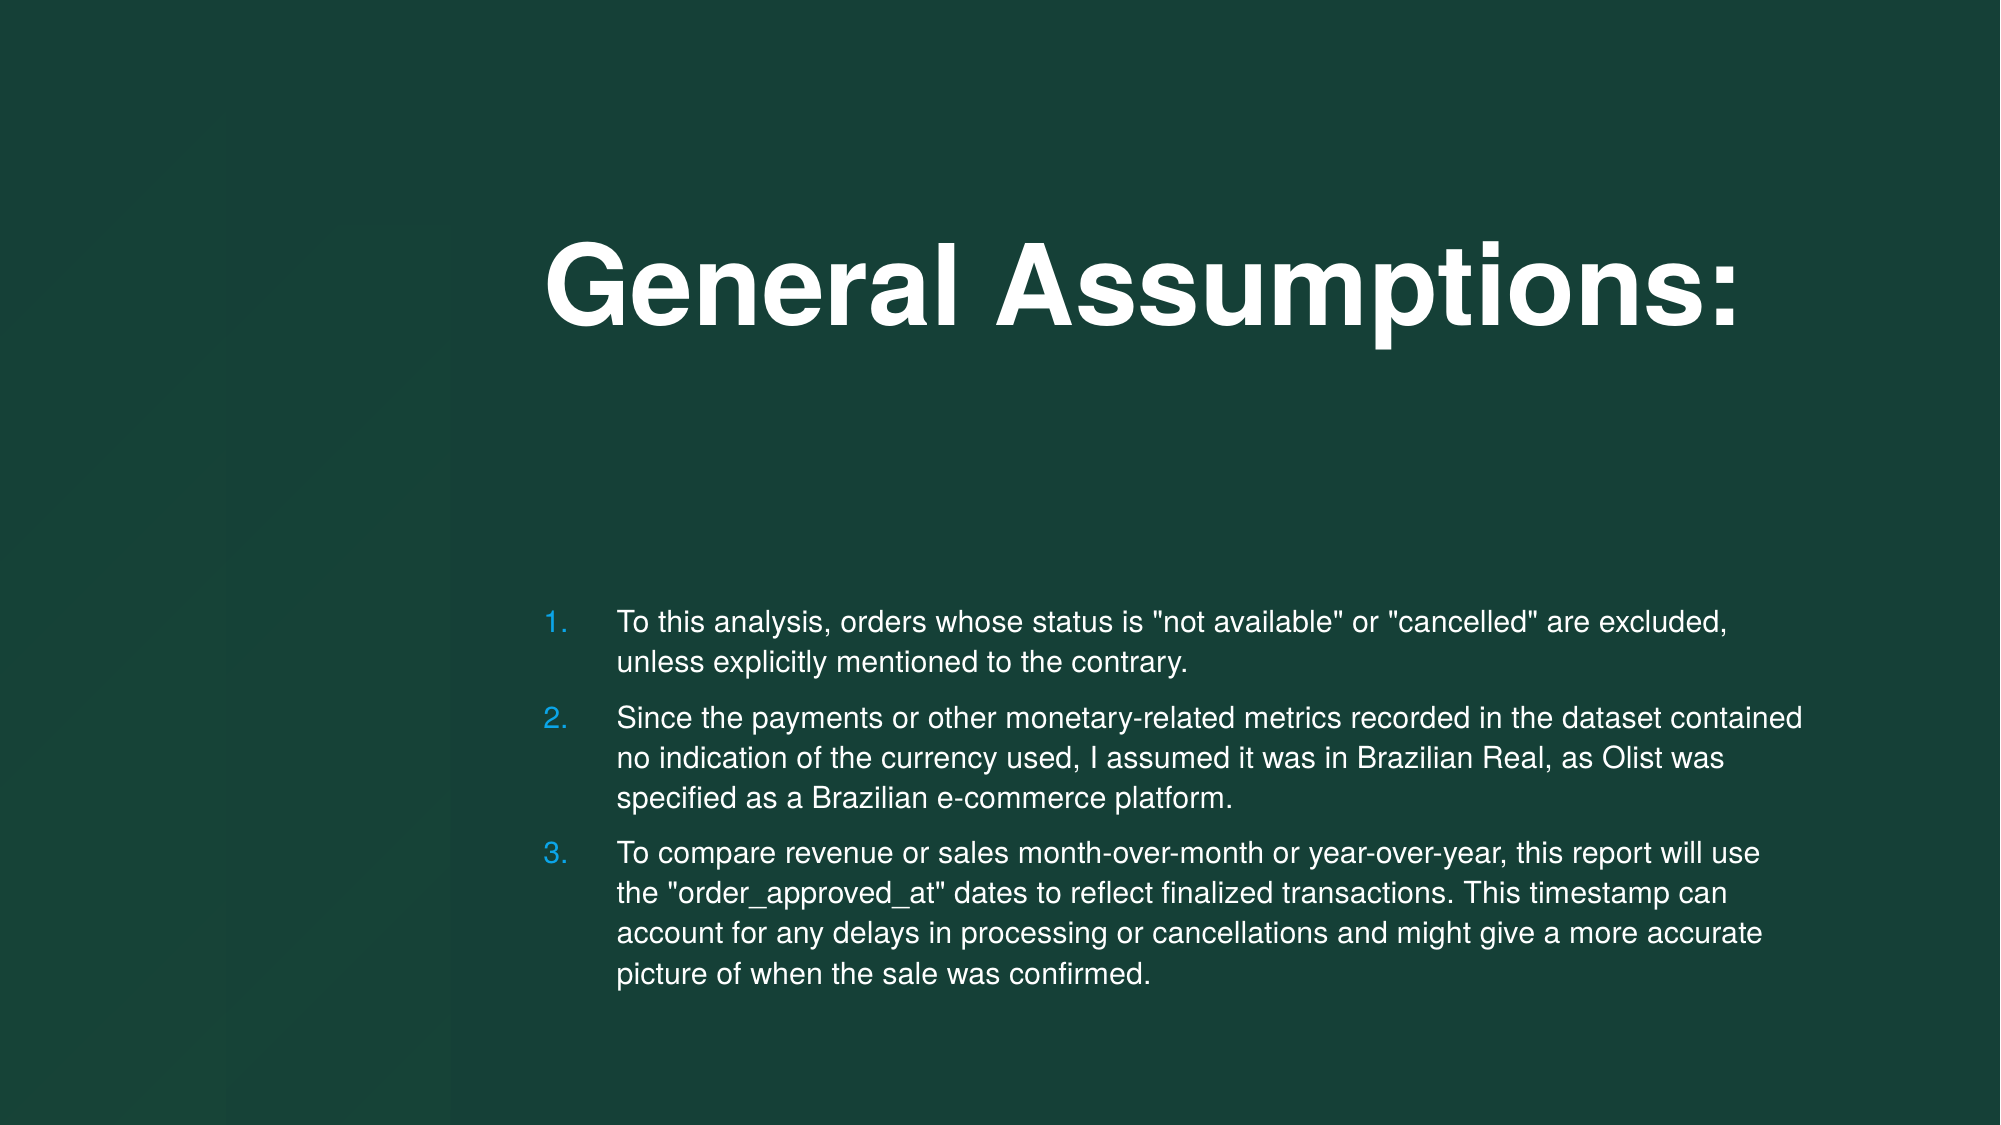

# General Assumptions:
To this analysis, orders whose status is "not available" or "cancelled" are excluded, unless explicitly mentioned to the contrary.
Since the payments or other monetary-related metrics recorded in the dataset contained no indication of the currency used, I assumed it was in Brazilian Real, as Olist was specified as a Brazilian e-commerce platform.
To compare revenue or sales month-over-month or year-over-year, this report will use the "order_approved_at" dates to reflect finalized transactions. This timestamp can account for any delays in processing or cancellations and might give a more accurate picture of when the sale was confirmed.